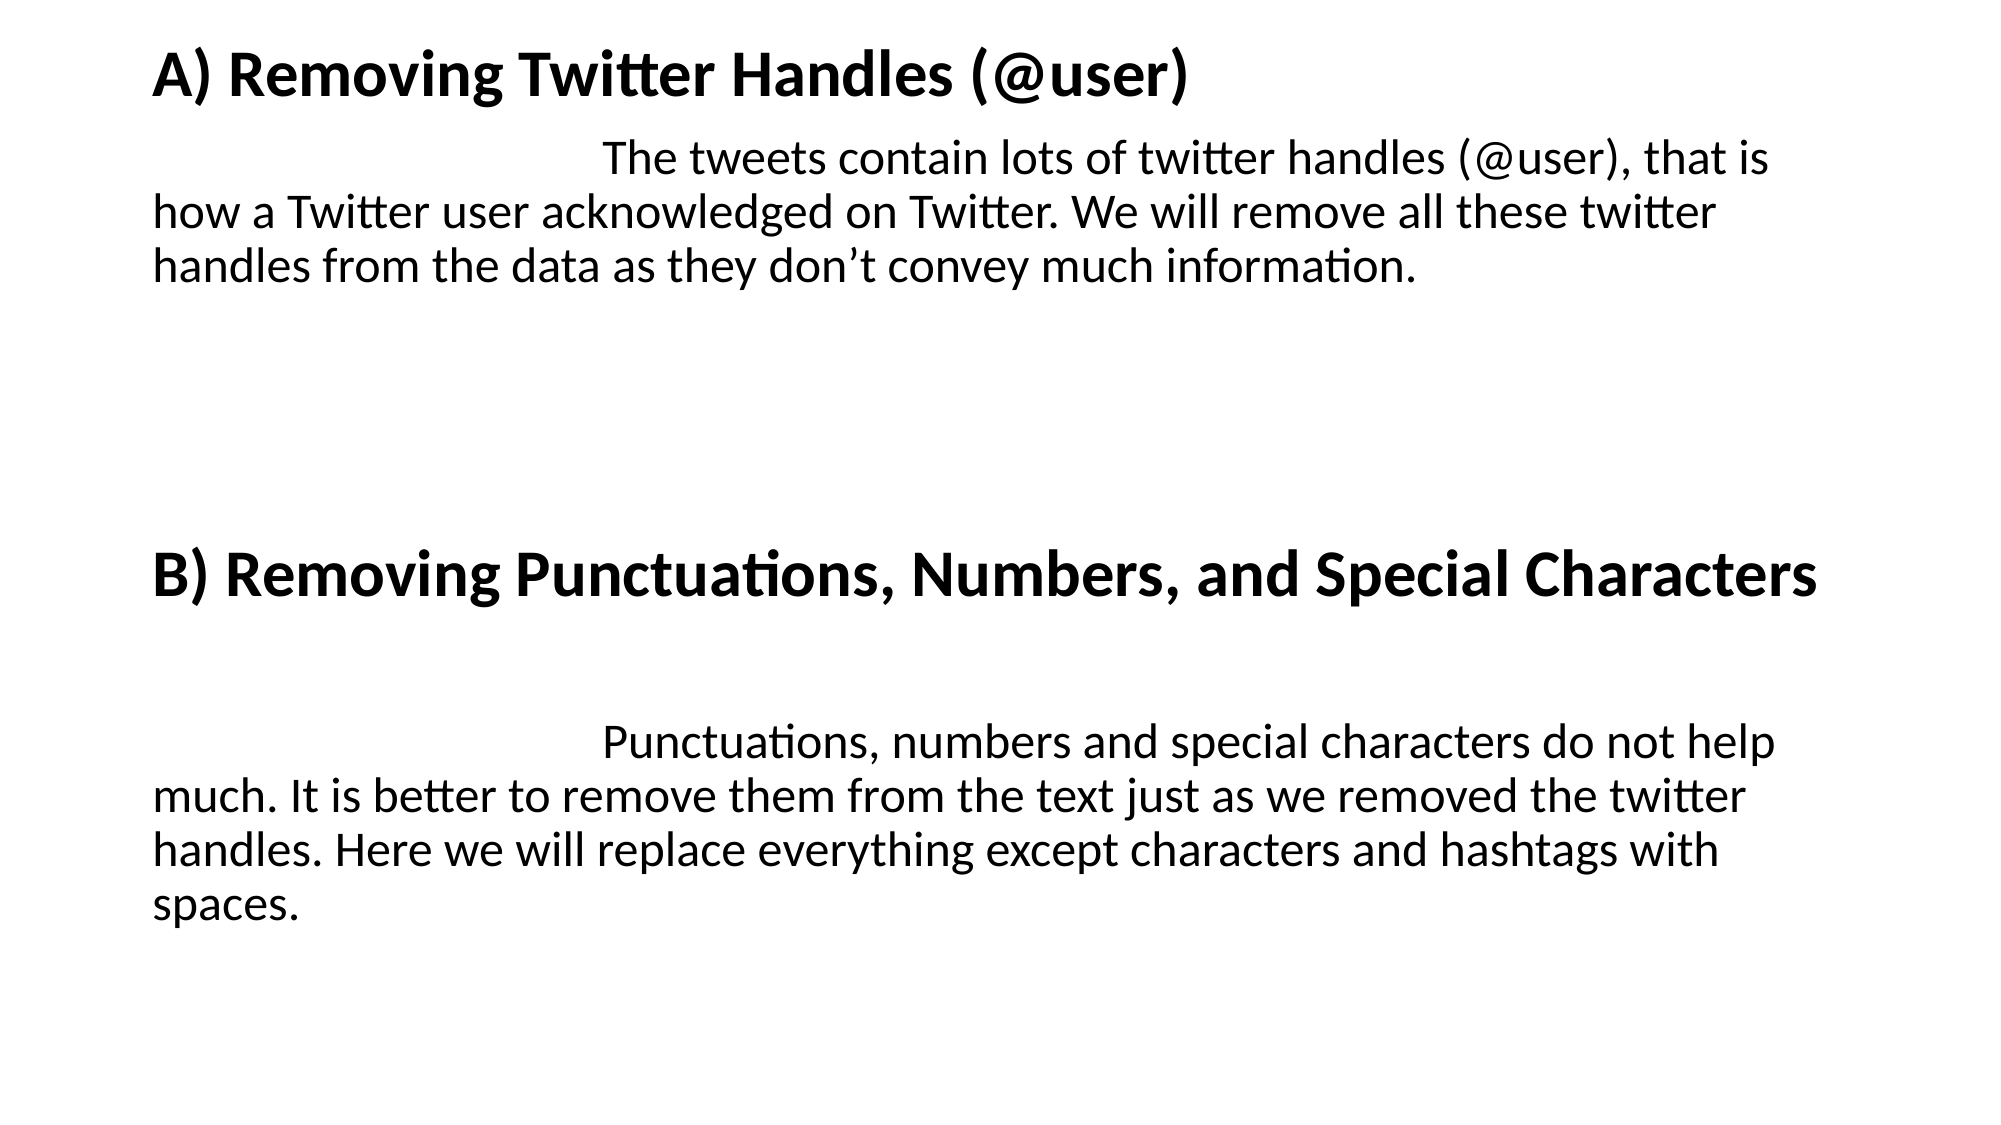

A) Removing Twitter Handles (@user)
			The tweets contain lots of twitter handles (@user), that is how a Twitter user acknowledged on Twitter. We will remove all these twitter handles from the data as they don’t convey much information.

B) Removing Punctuations, Numbers, and Special Characters

			Punctuations, numbers and special characters do not help much. It is better to remove them from the text just as we removed the twitter handles. Here we will replace everything except characters and hashtags with spaces.